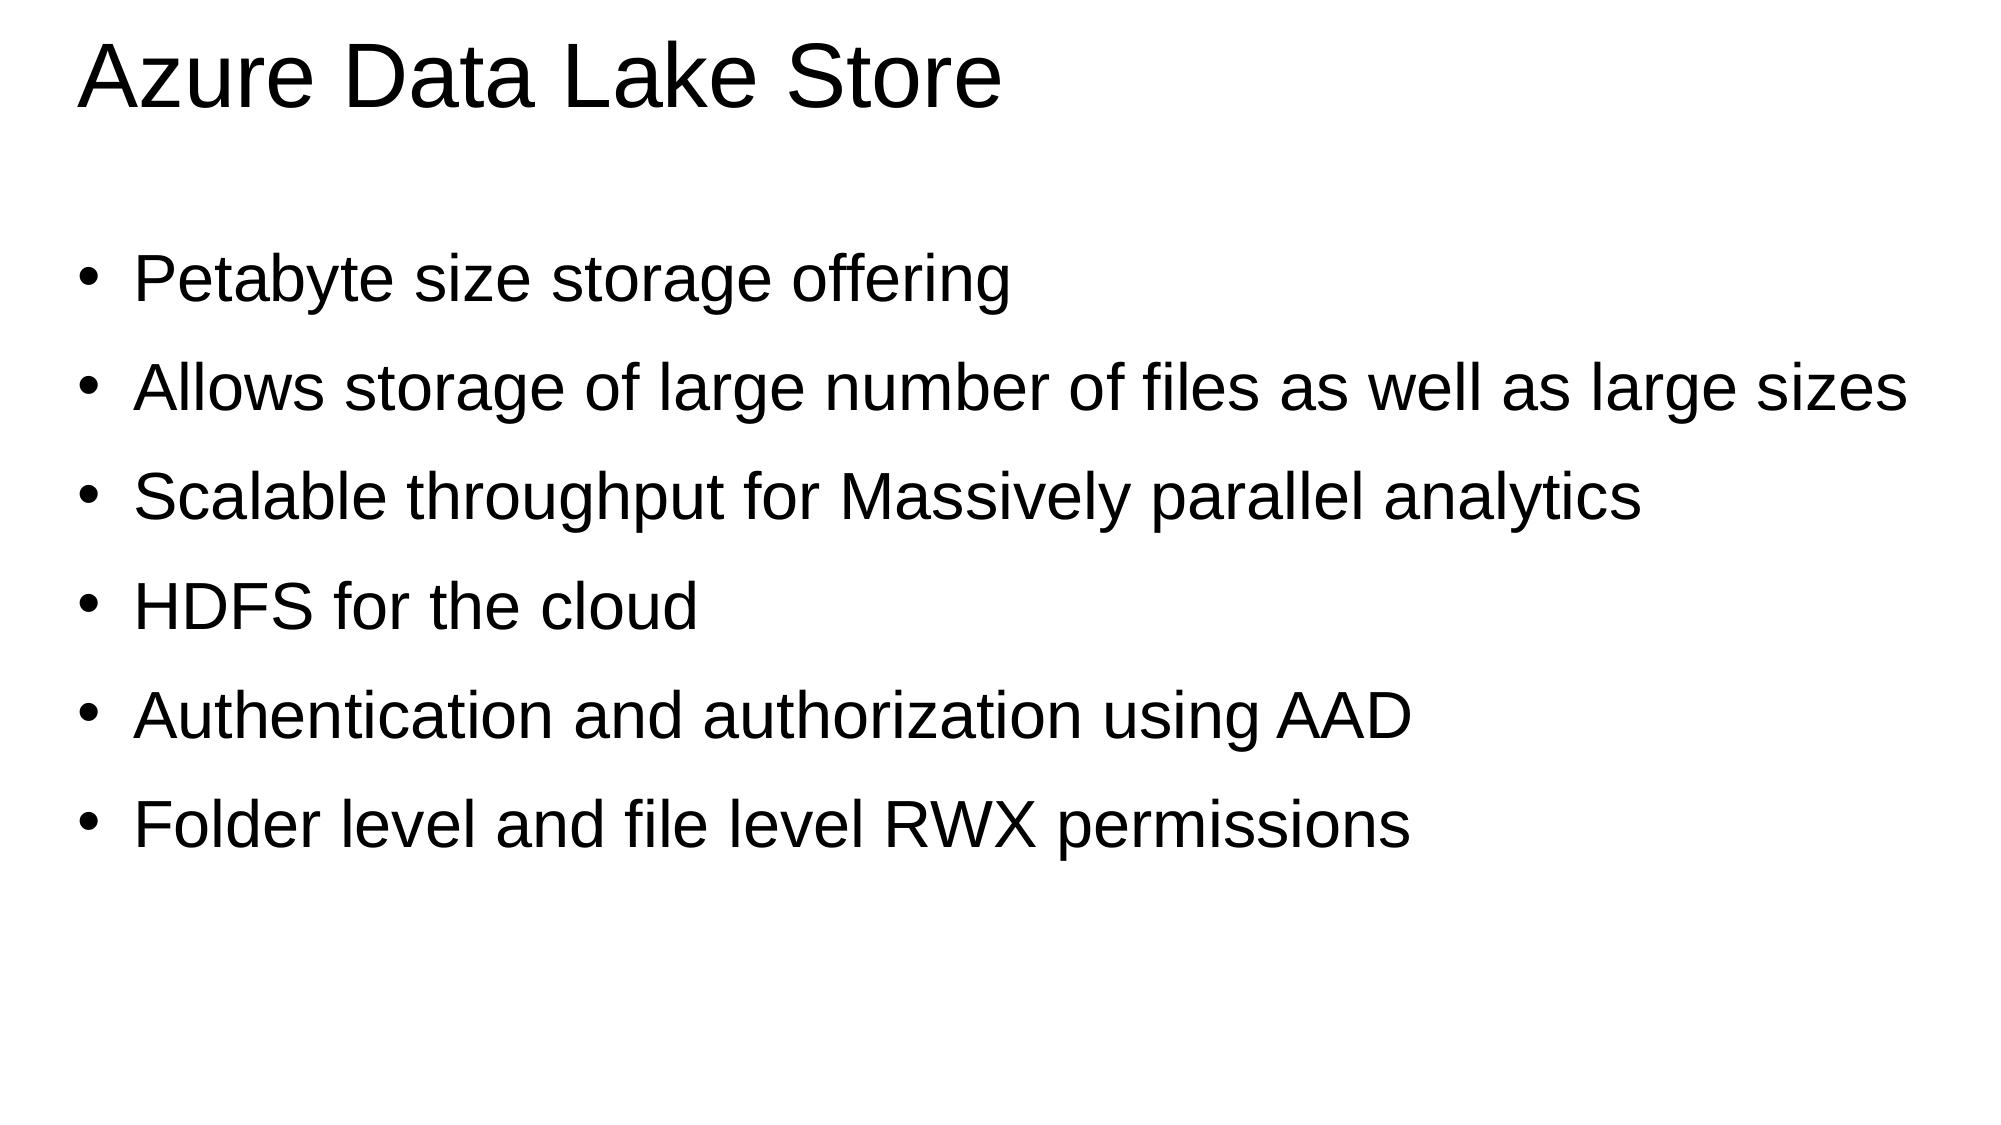

# Azure Data Lake Store
Petabyte size storage offering
Allows storage of large number of files as well as large sizes
Scalable throughput for Massively parallel analytics
HDFS for the cloud
Authentication and authorization using AAD
Folder level and file level RWX permissions